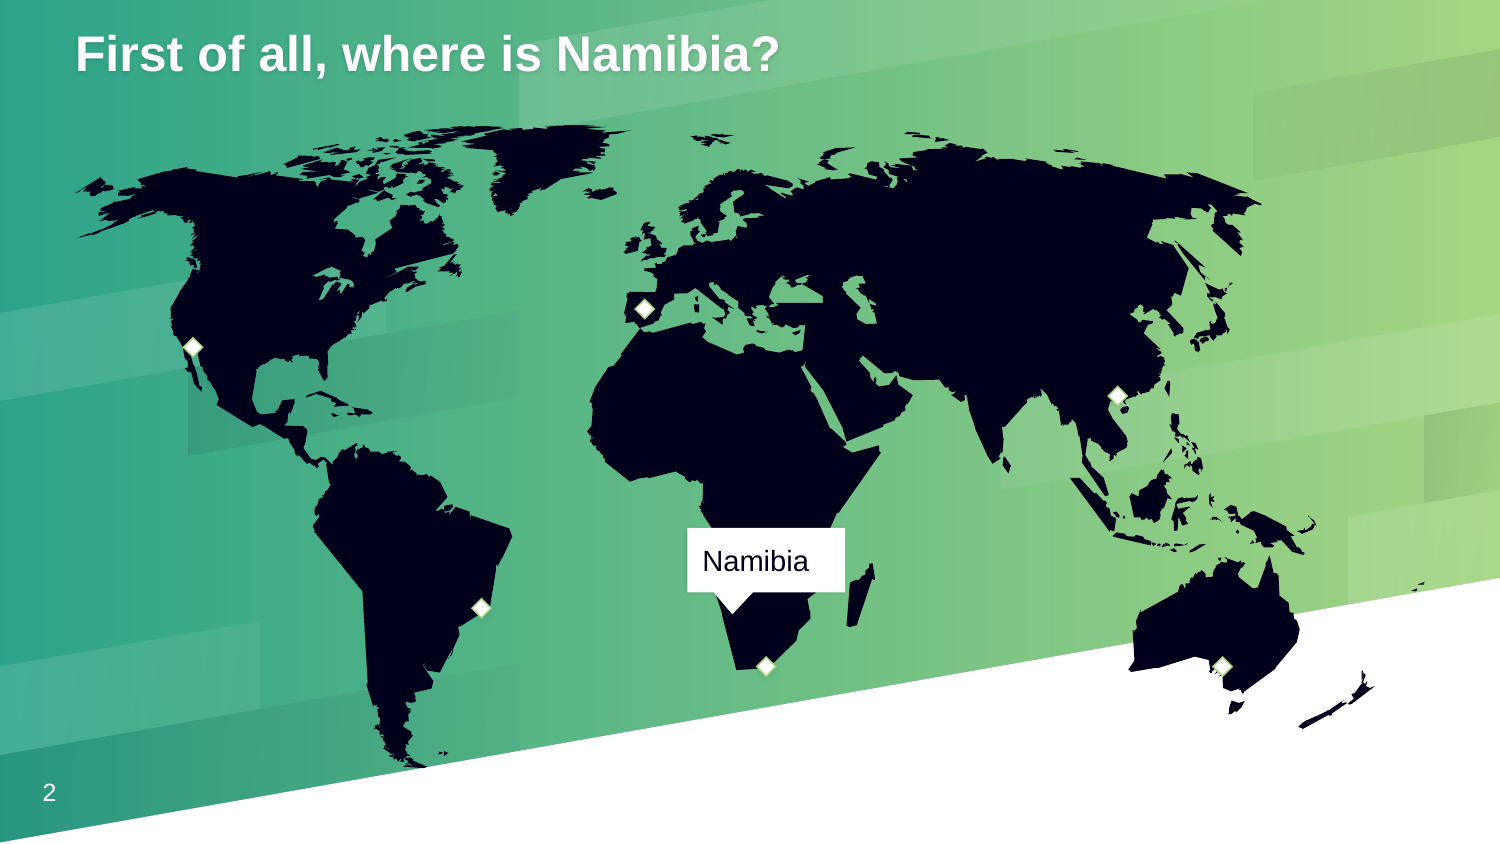

First of all, where is Namibia?

Namibia

2